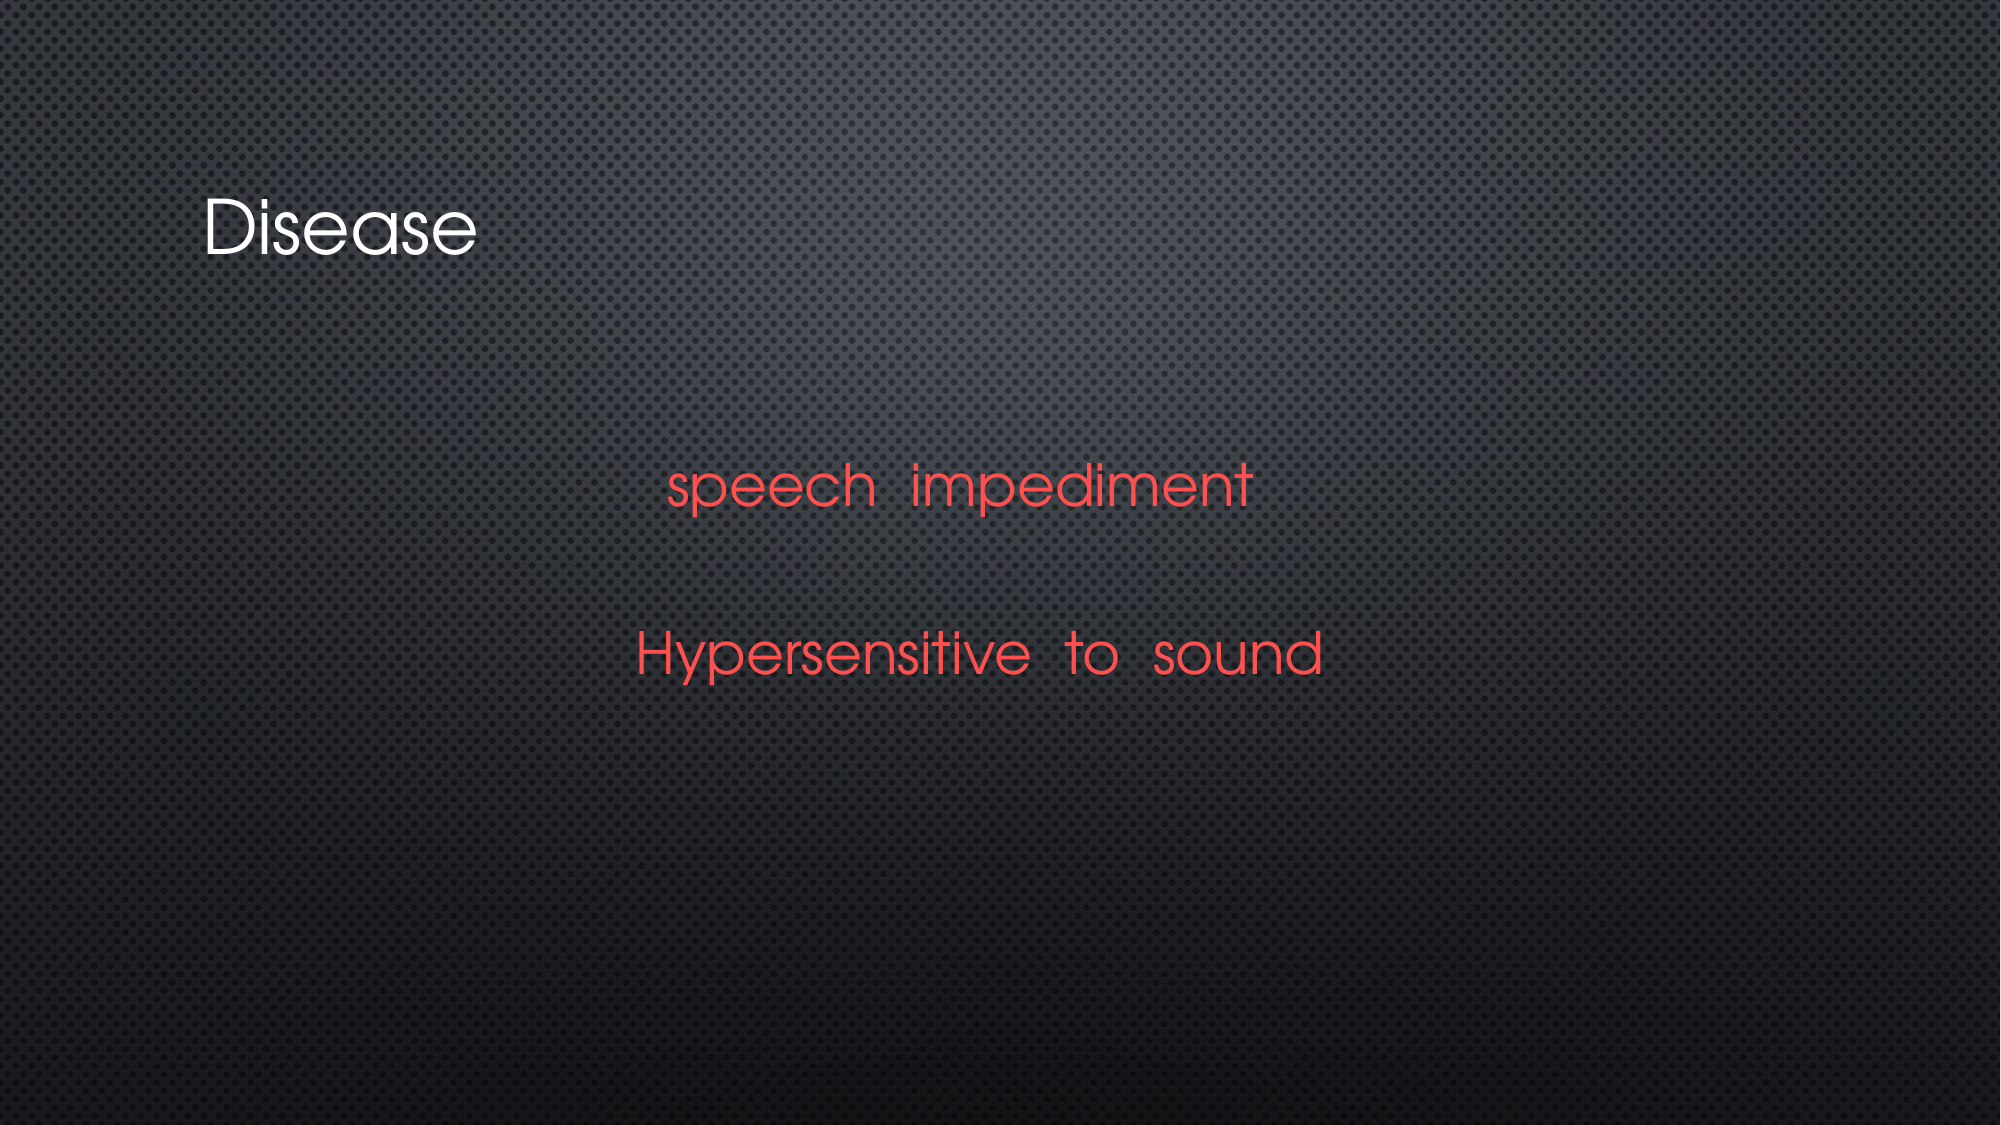

# Disease
speech  impediment
Hypersensitive  to  sound